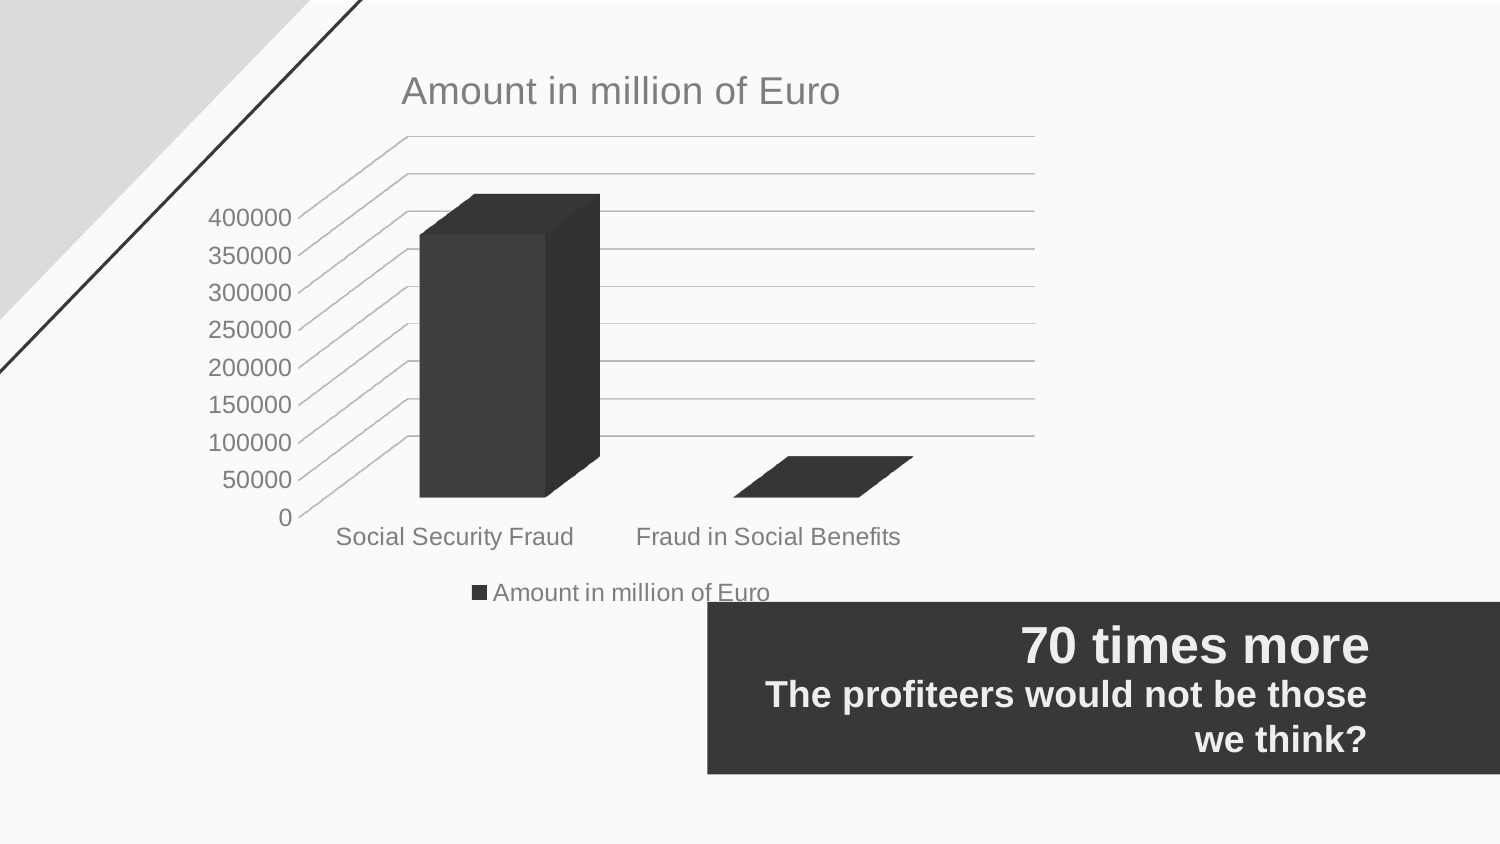

[unsupported chart]

# 70 times more
The profiteers would not be those we think?